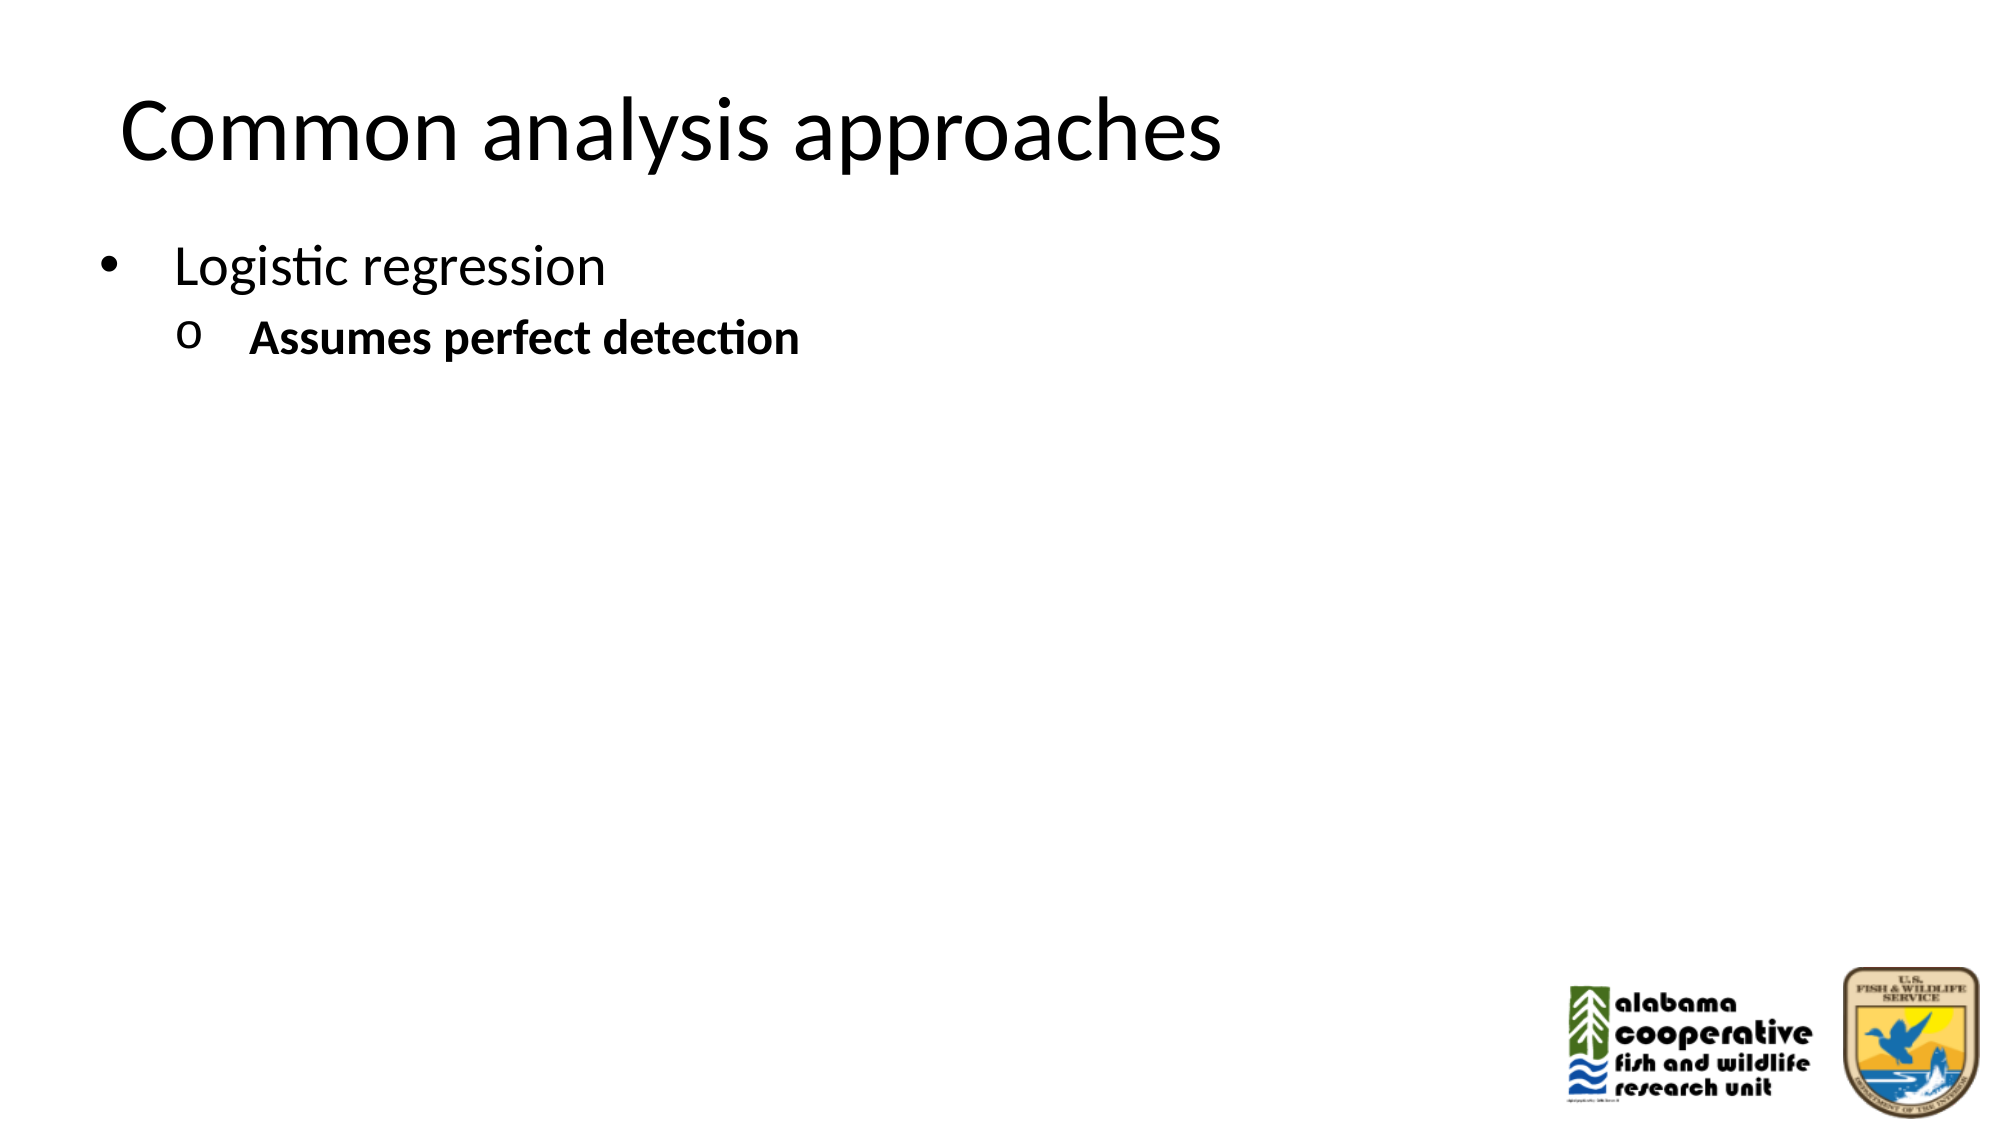

# Common analysis approaches
Logistic regression
Assumes perfect detection